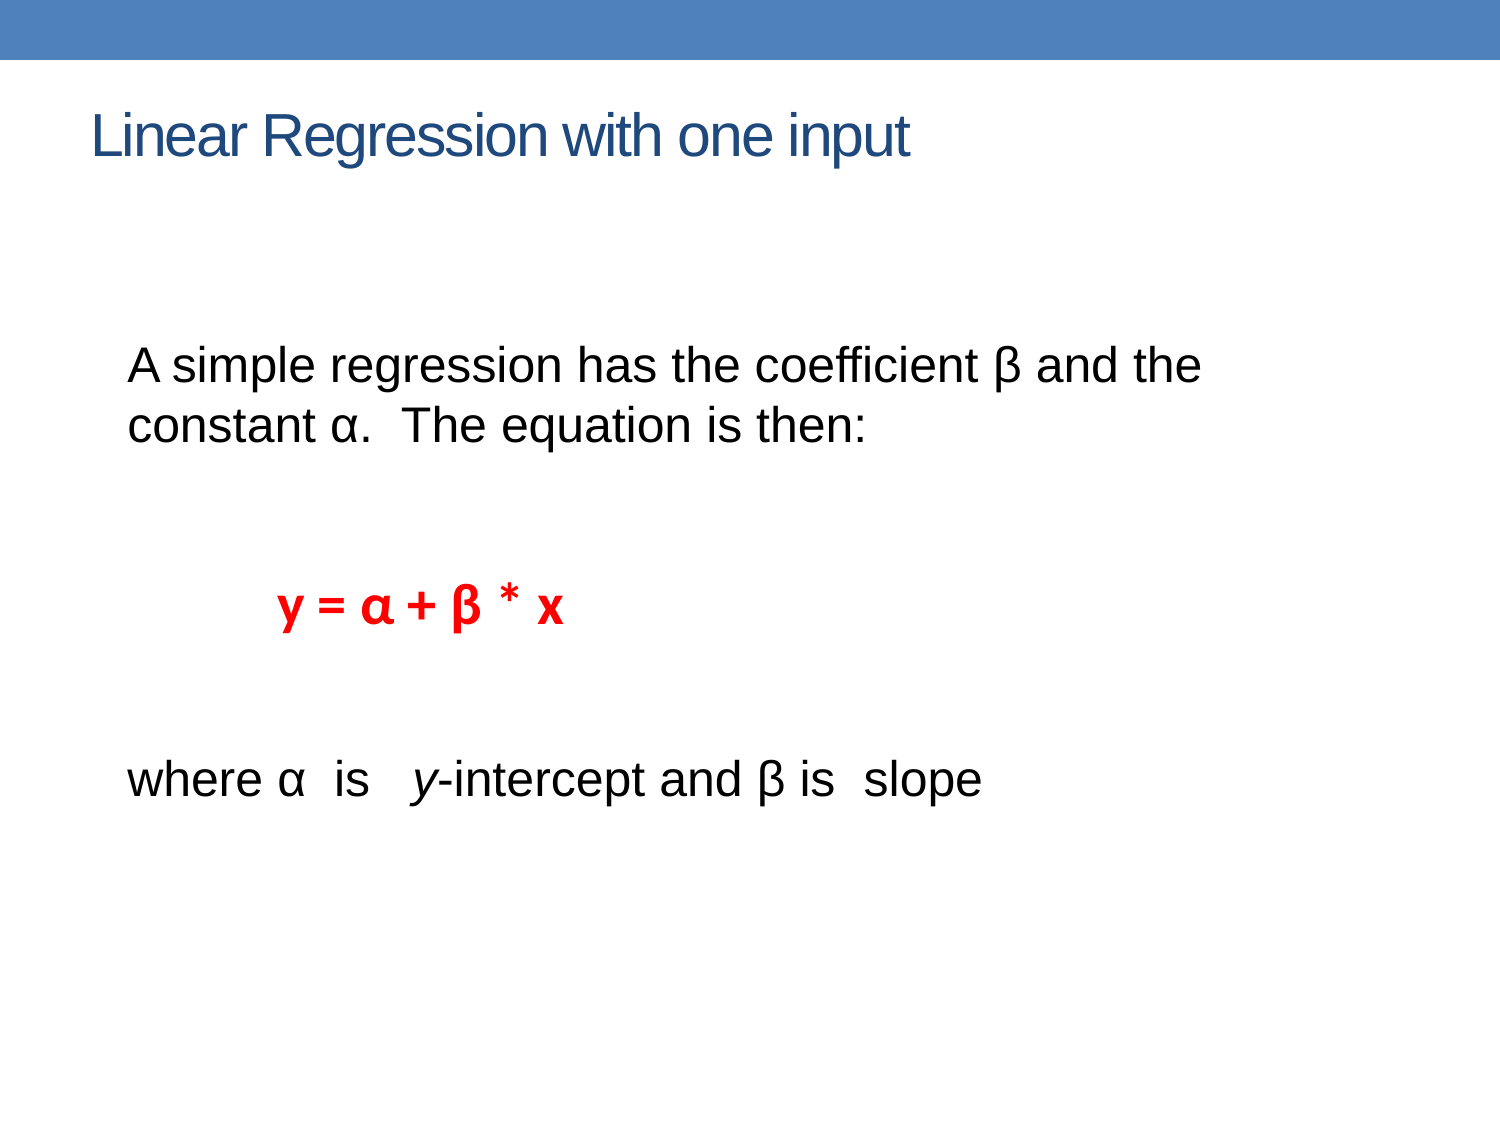

# Linear Regression with one input
A simple regression has the coefficient β and the constant α.  The equation is then:

	y = α + β * x

where α  is   y-intercept and β is  slope